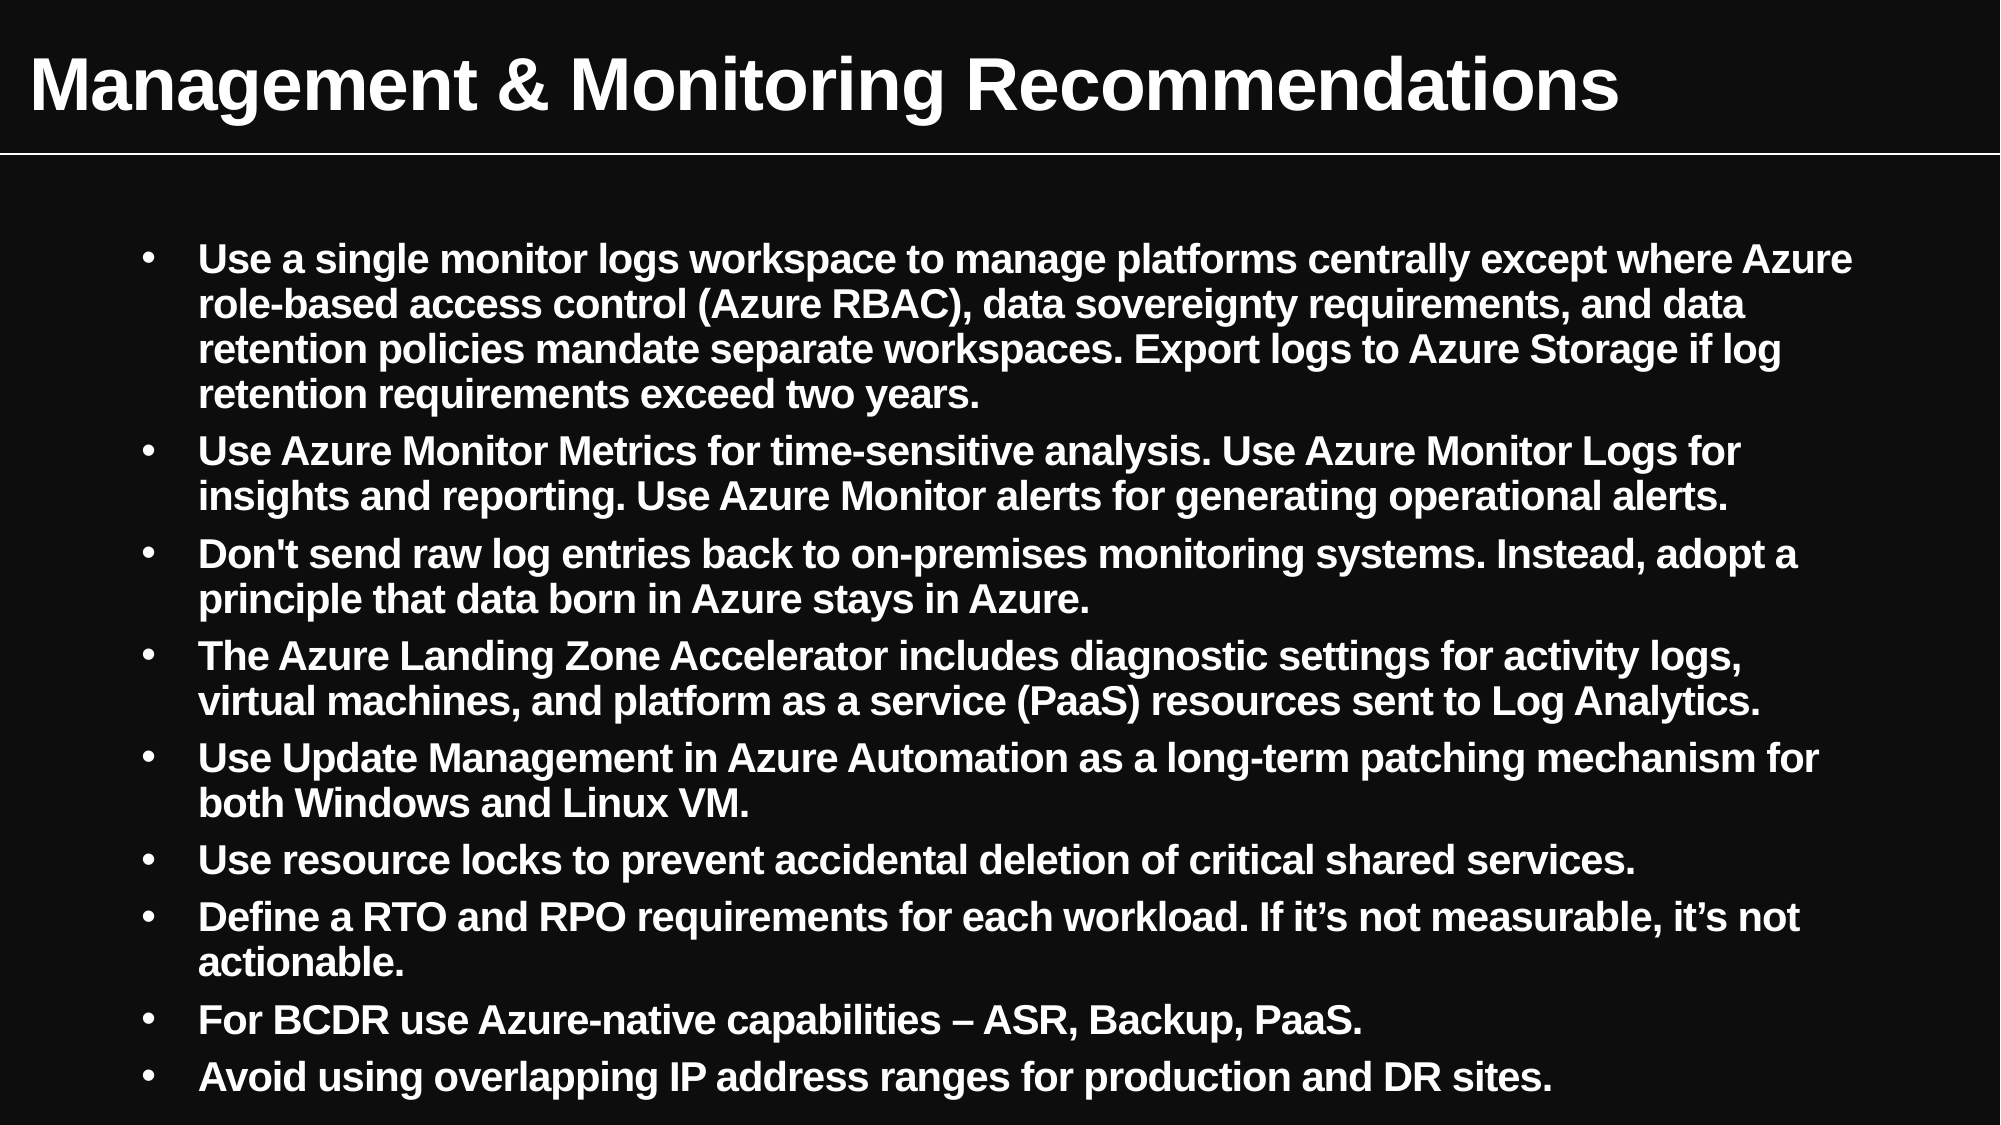

Management & Monitoring Recommendations
Use a single monitor logs workspace to manage platforms centrally except where Azure role-based access control (Azure RBAC), data sovereignty requirements, and data retention policies mandate separate workspaces. Export logs to Azure Storage if log retention requirements exceed two years.
Use Azure Monitor Metrics for time-sensitive analysis. Use Azure Monitor Logs for insights and reporting. Use Azure Monitor alerts for generating operational alerts.
Don't send raw log entries back to on-premises monitoring systems. Instead, adopt a principle that data born in Azure stays in Azure.
The Azure Landing Zone Accelerator includes diagnostic settings for activity logs, virtual machines, and platform as a service (PaaS) resources sent to Log Analytics.
Use Update Management in Azure Automation as a long-term patching mechanism for both Windows and Linux VM.
Use resource locks to prevent accidental deletion of critical shared services.
Define a RTO and RPO requirements for each workload. If it’s not measurable, it’s not actionable.
For BCDR use Azure-native capabilities – ASR, Backup, PaaS.
Avoid using overlapping IP address ranges for production and DR sites.